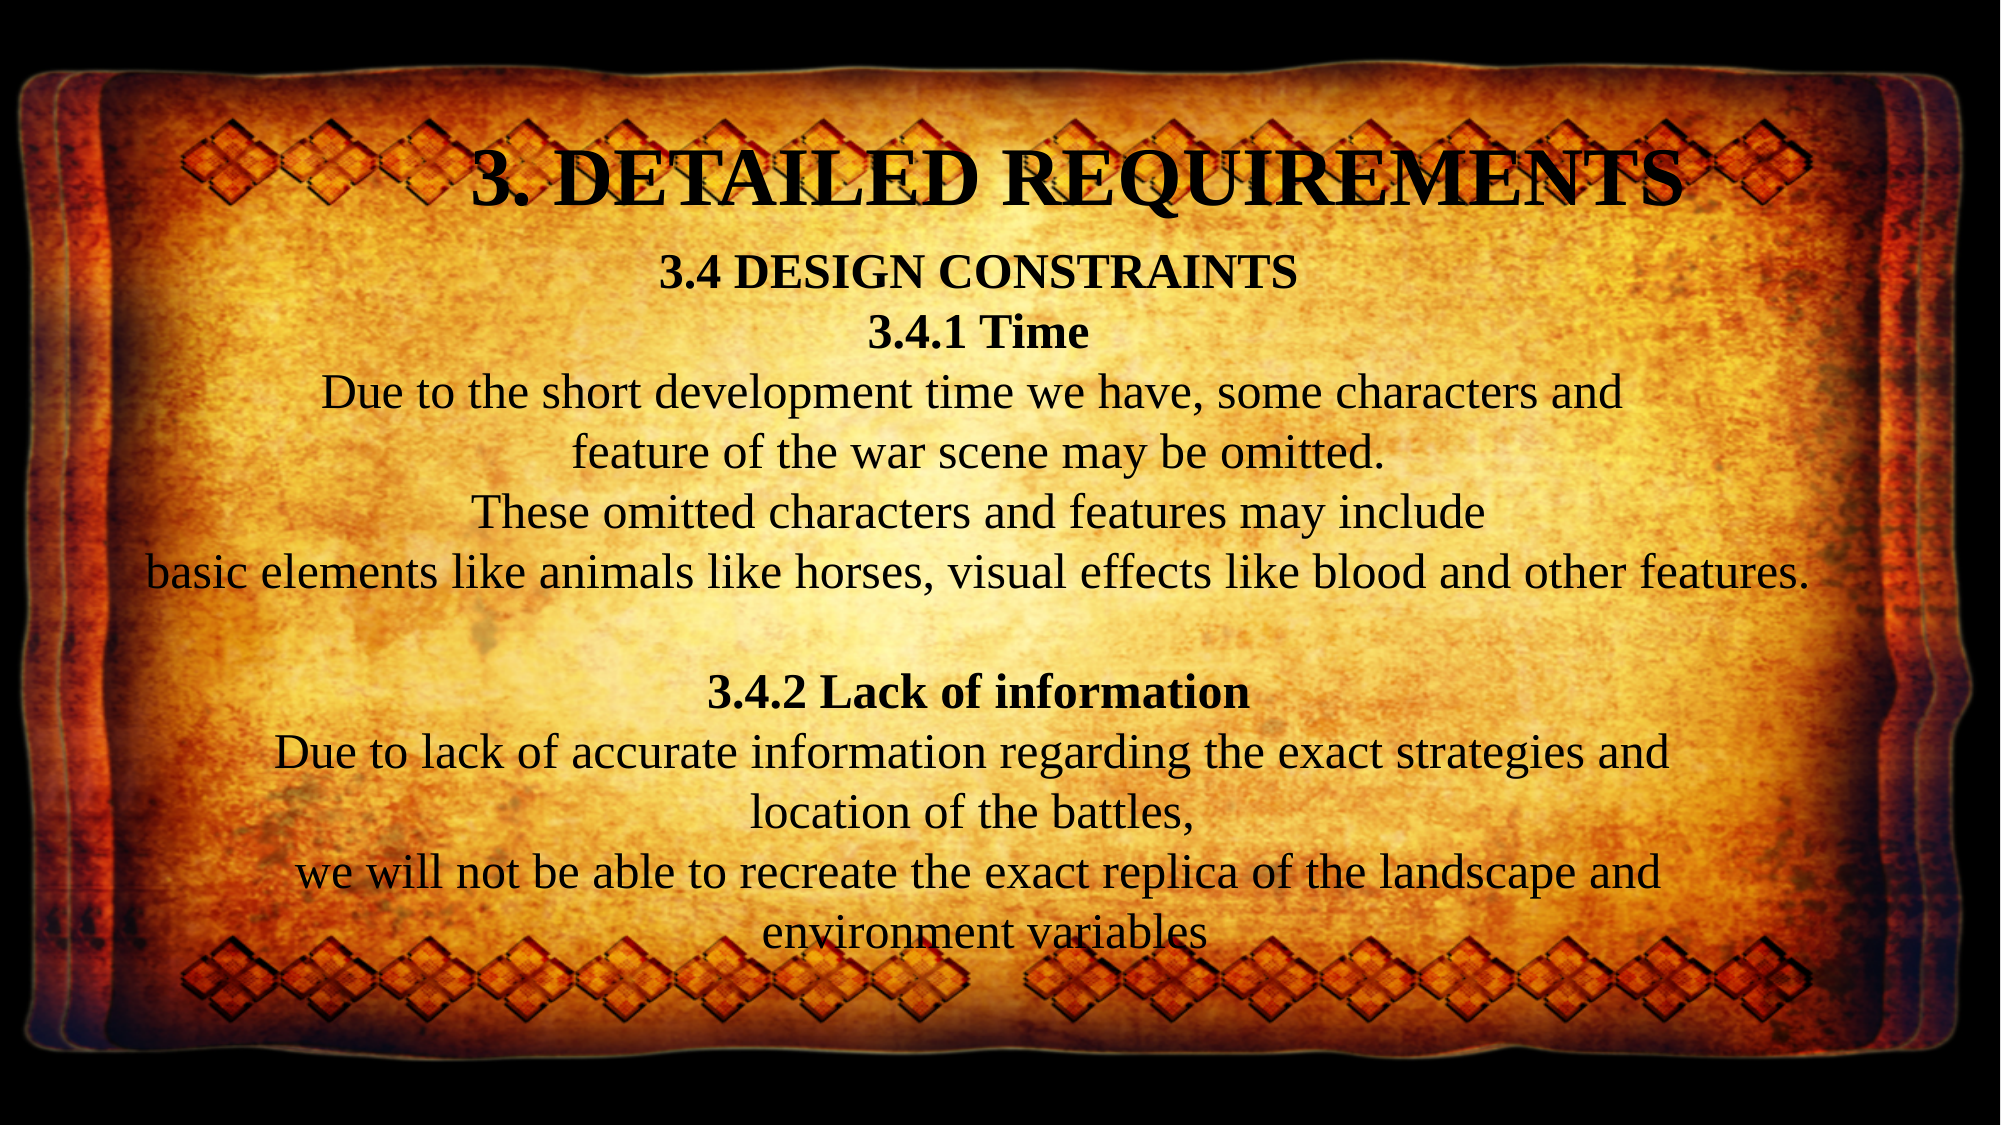

3. DETAILED REQUIREMENTS
3.4 Design Constraints
3.4.1 Time
Due to the short development time we have, some characters and
feature of the war scene may be omitted.
 These omitted characters and features may include
basic elements like animals like horses, visual effects like blood and other features.

3.4.2 Lack of information
Due to lack of accurate information regarding the exact strategies and
location of the battles,
we will not be able to recreate the exact replica of the landscape and
 environment variables